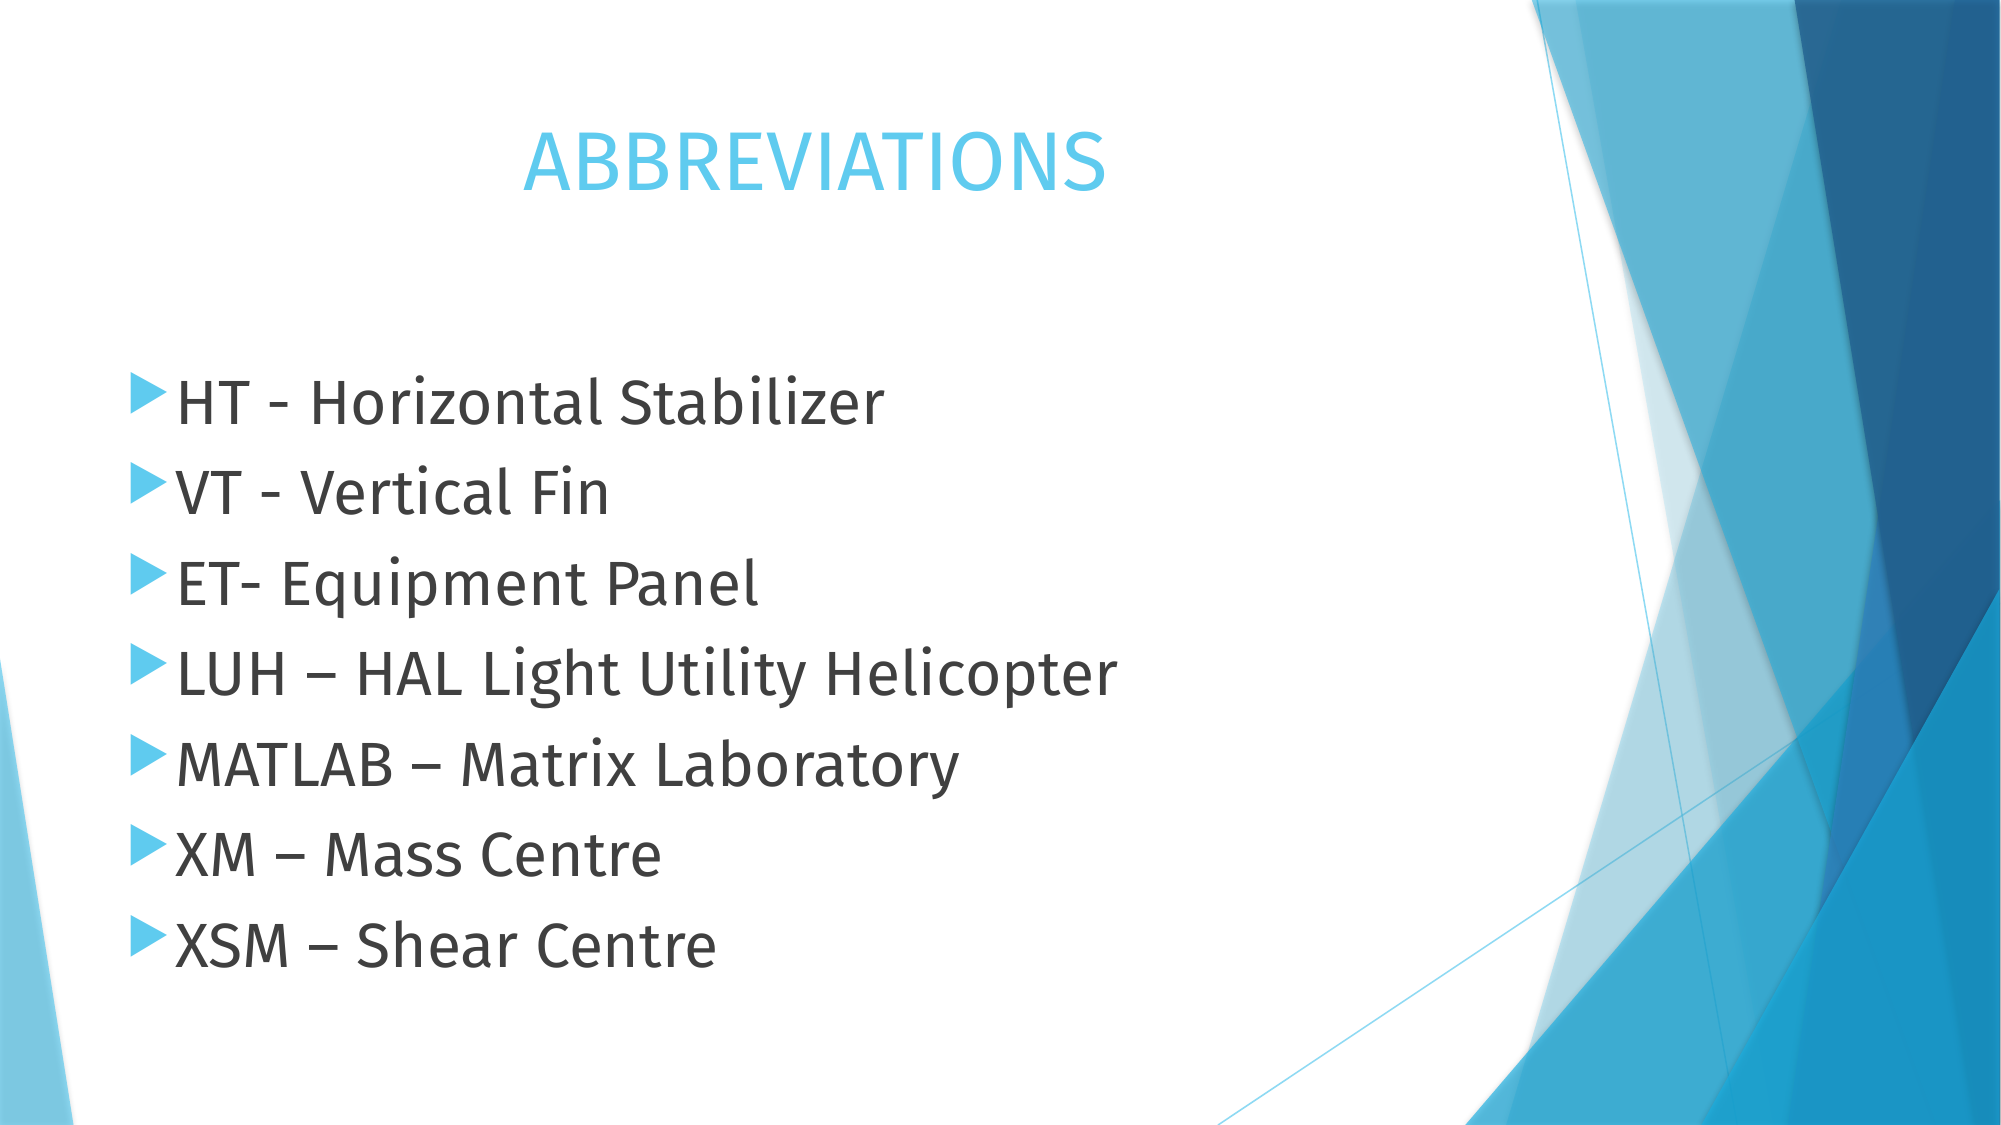

# ABBREVIATIONS
HT - Horizontal Stabilizer
VT - Vertical Fin
ET- Equipment Panel
LUH – HAL Light Utility Helicopter
MATLAB – Matrix Laboratory
XM – Mass Centre
XSM – Shear Centre